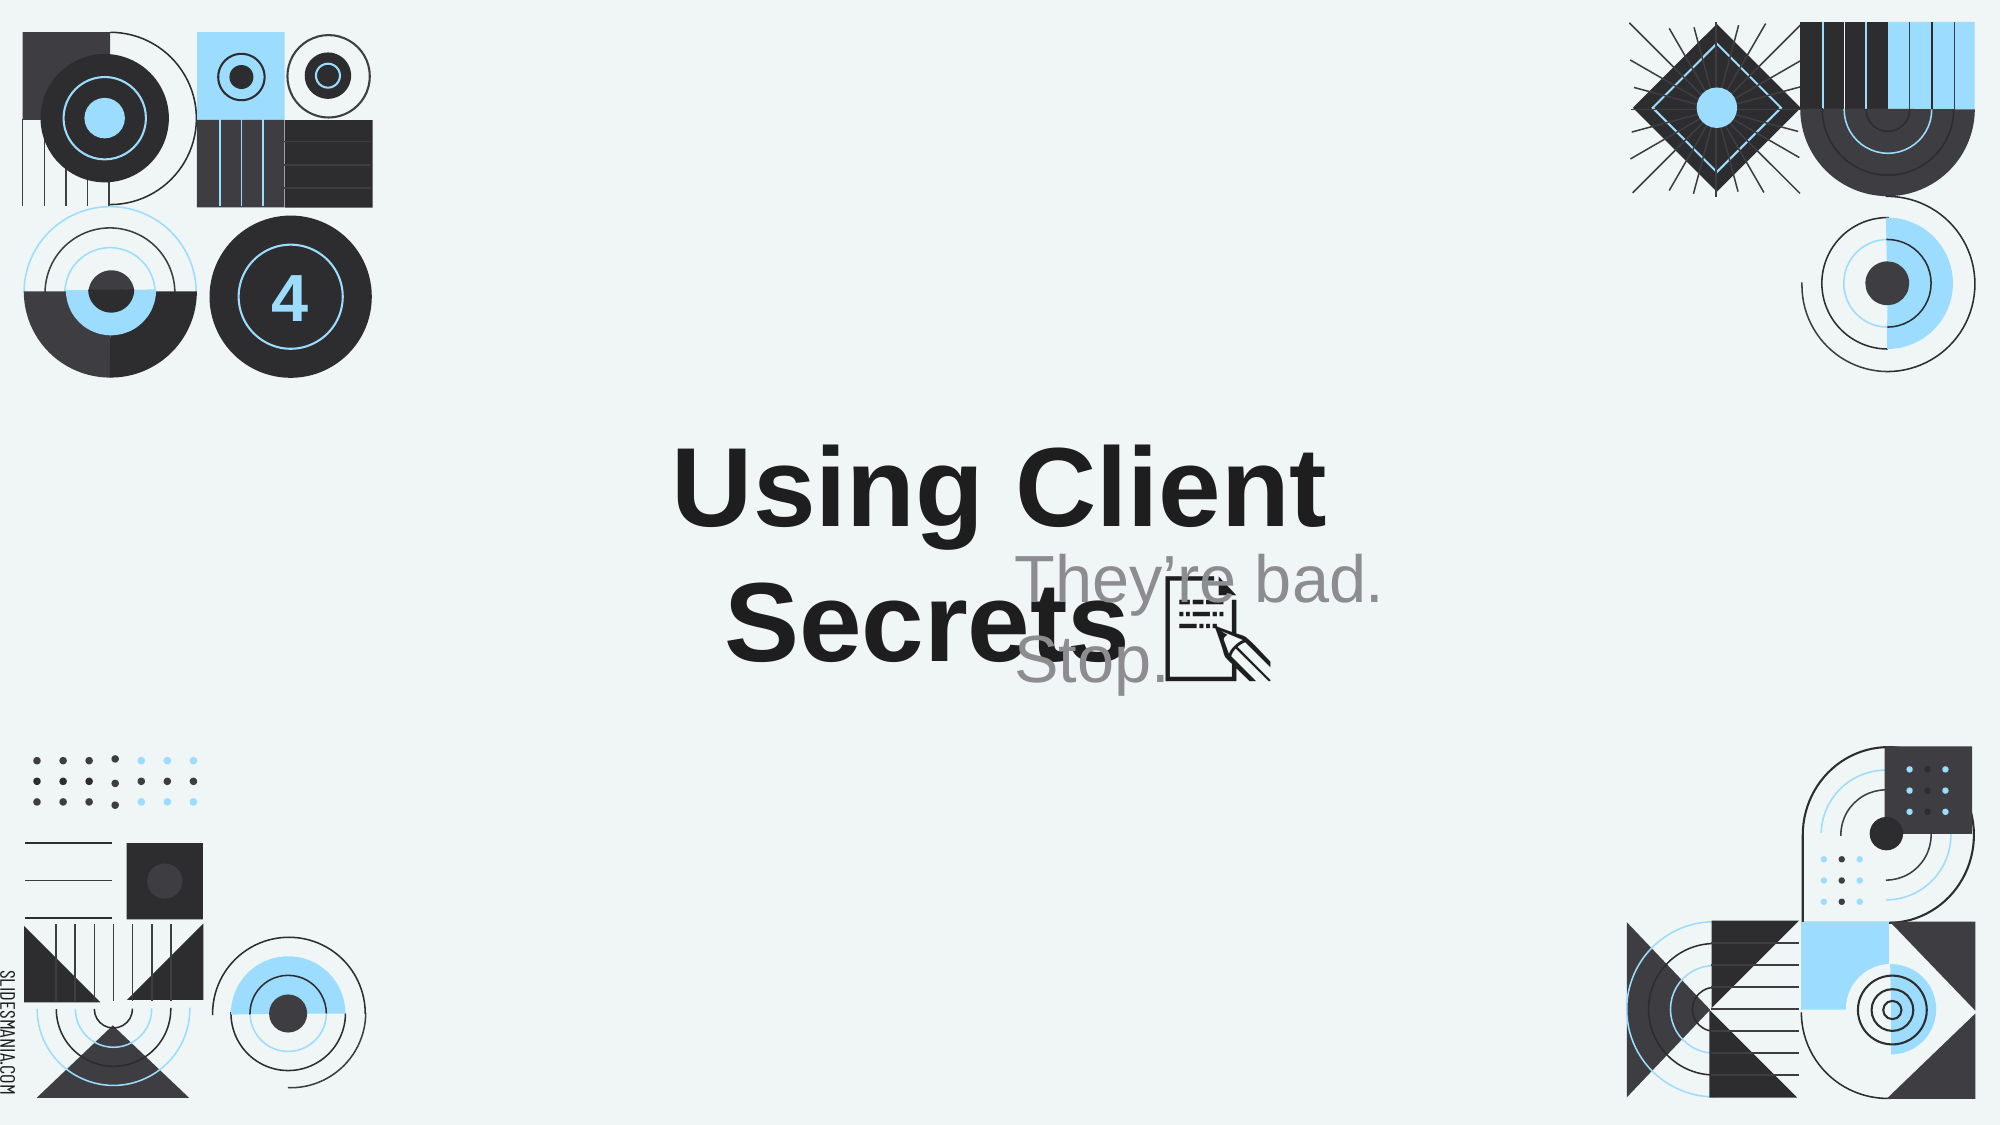

4
Using Client Secrets 📝
They’re bad. Stop.